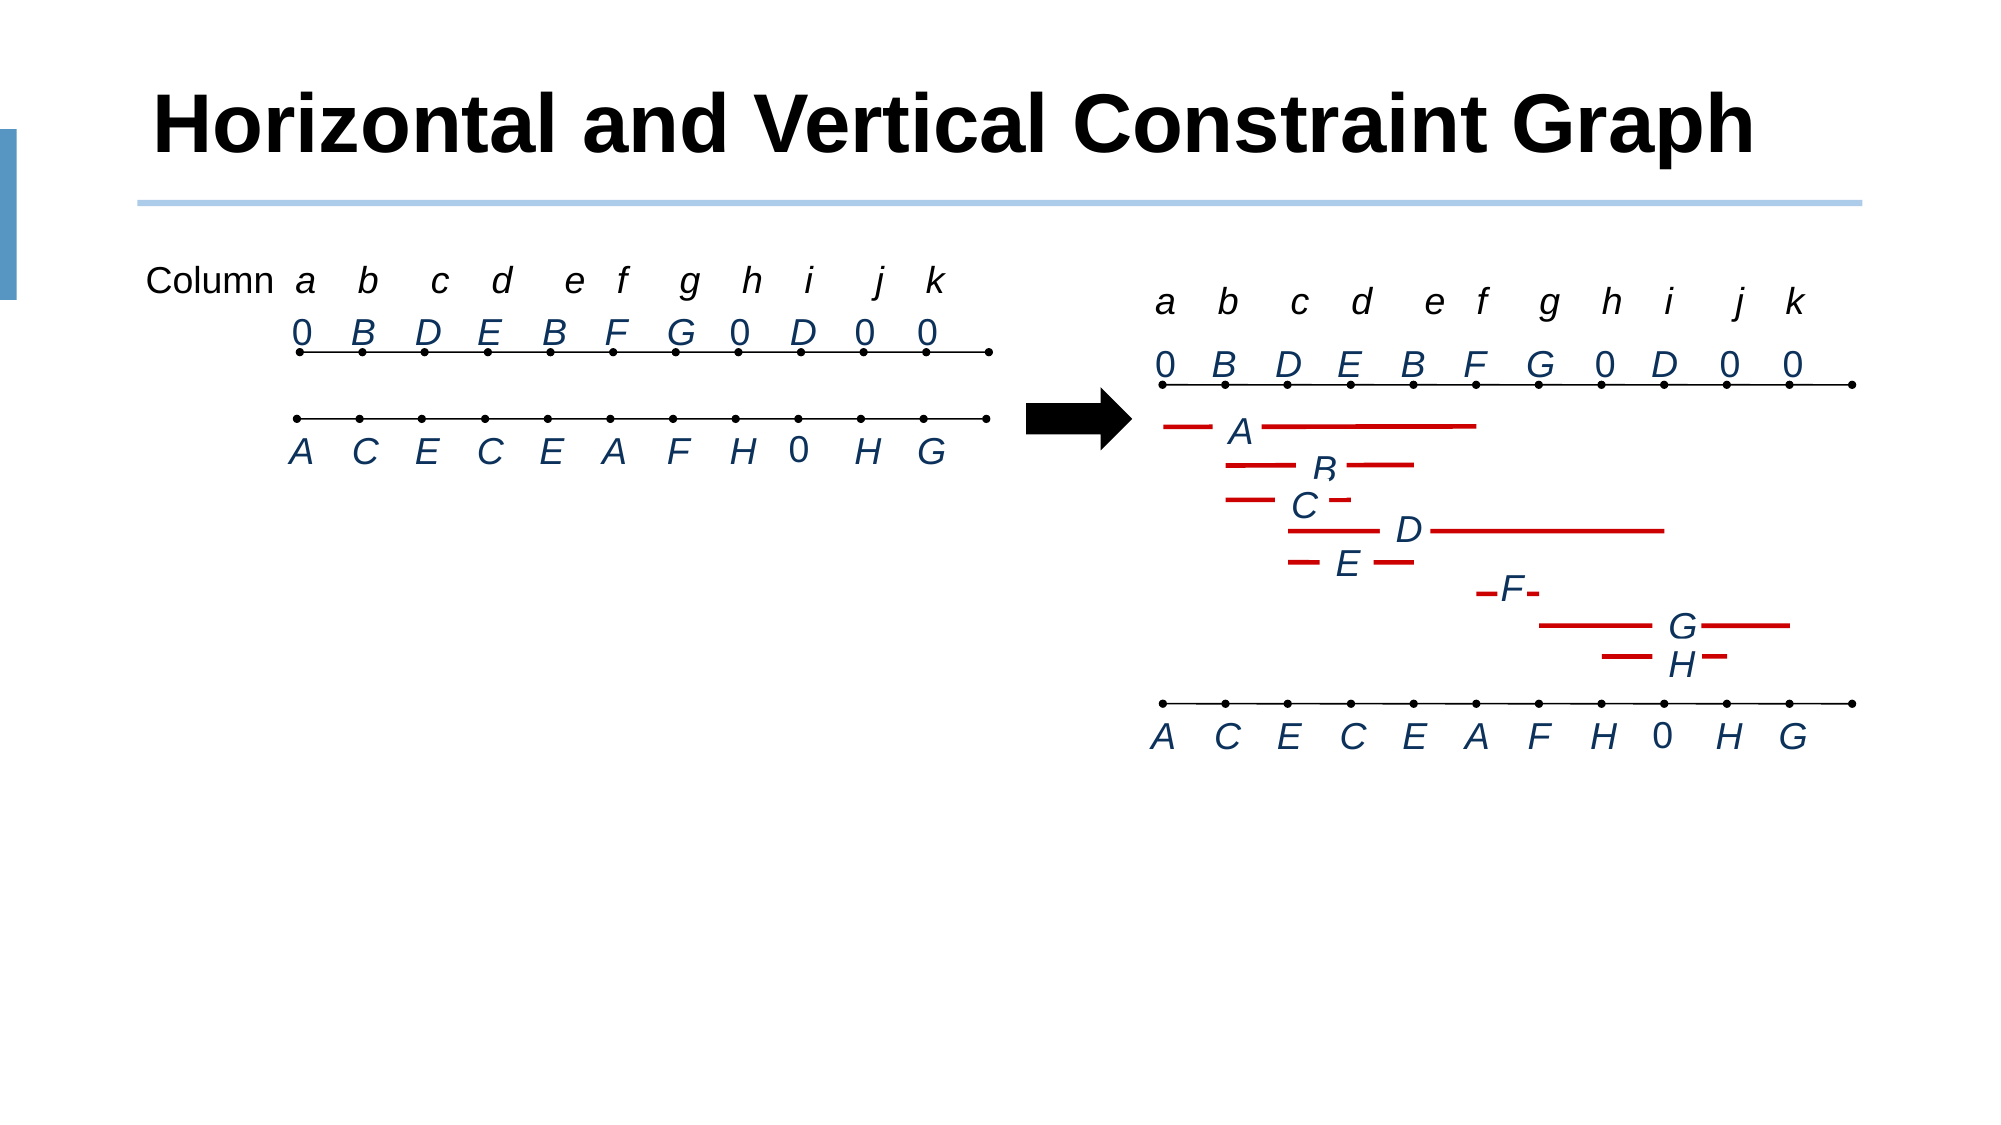

# Horizontal and Vertical Constraint Graph
Column  a    b     c    d     e   f     g    h    i      j    k
0
B
D
E
B
F
G
0
D
0
0

a    b     c    d     e   f     g    h    i      j    k
0
B
D
E
B
F
G
0
D
0
0

A
B
C
D
E
F
G
H
0
A

C
E
C
E
A
F
H
H
G

0
A

C
E
C
E
A
F
H
H
G